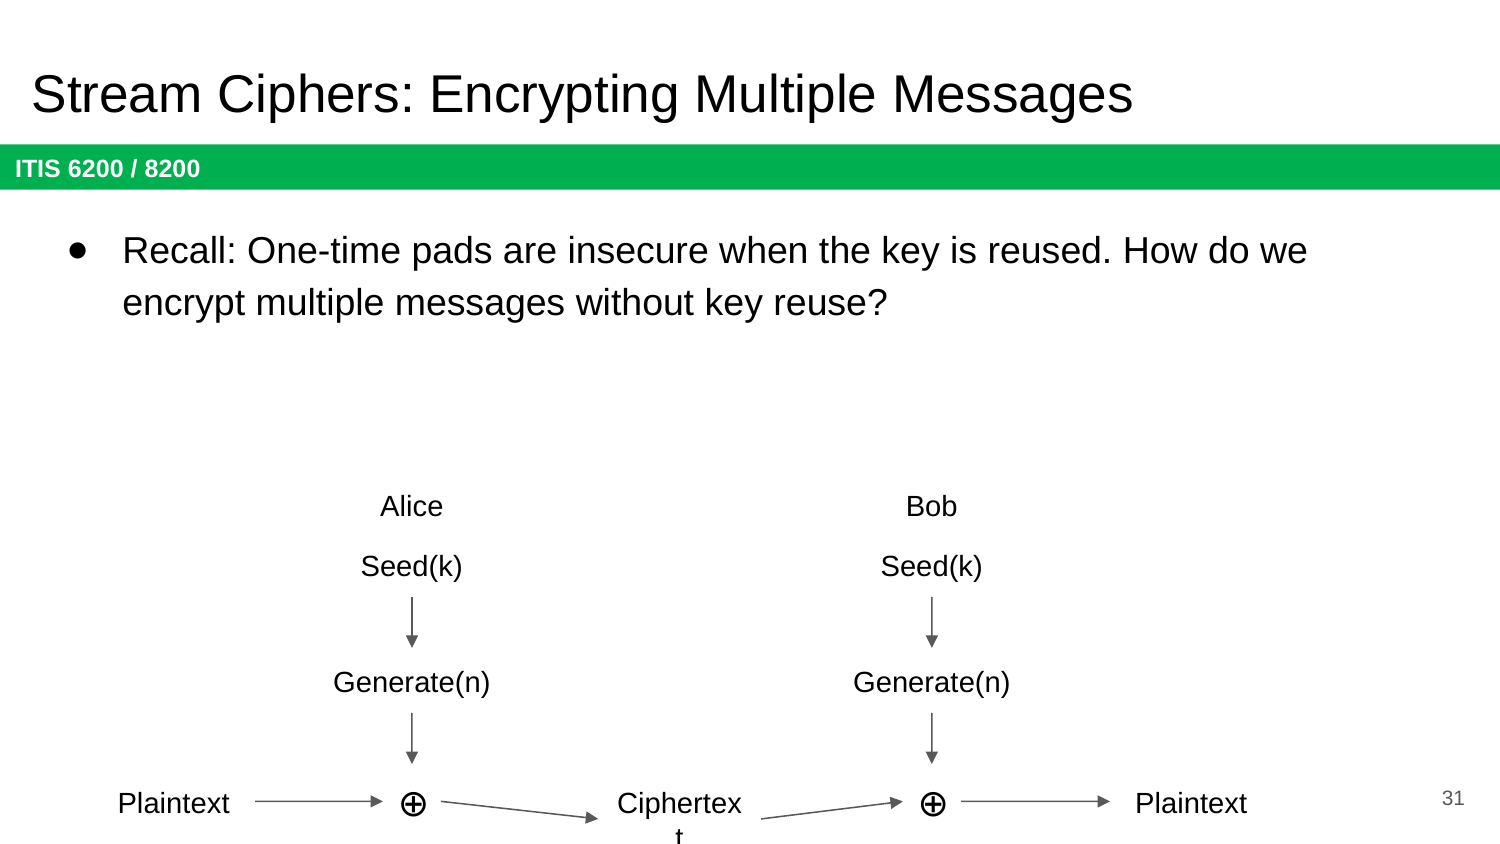

# Stream Ciphers: Encrypting Multiple Messages
Recall: One-time pads are insecure when the key is reused. How do we encrypt multiple messages without key reuse?
Alice
Bob
Seed(k)
Seed(k)
Generate(n)
Generate(n)
⊕
⊕
31
Plaintext
Ciphertext
Plaintext